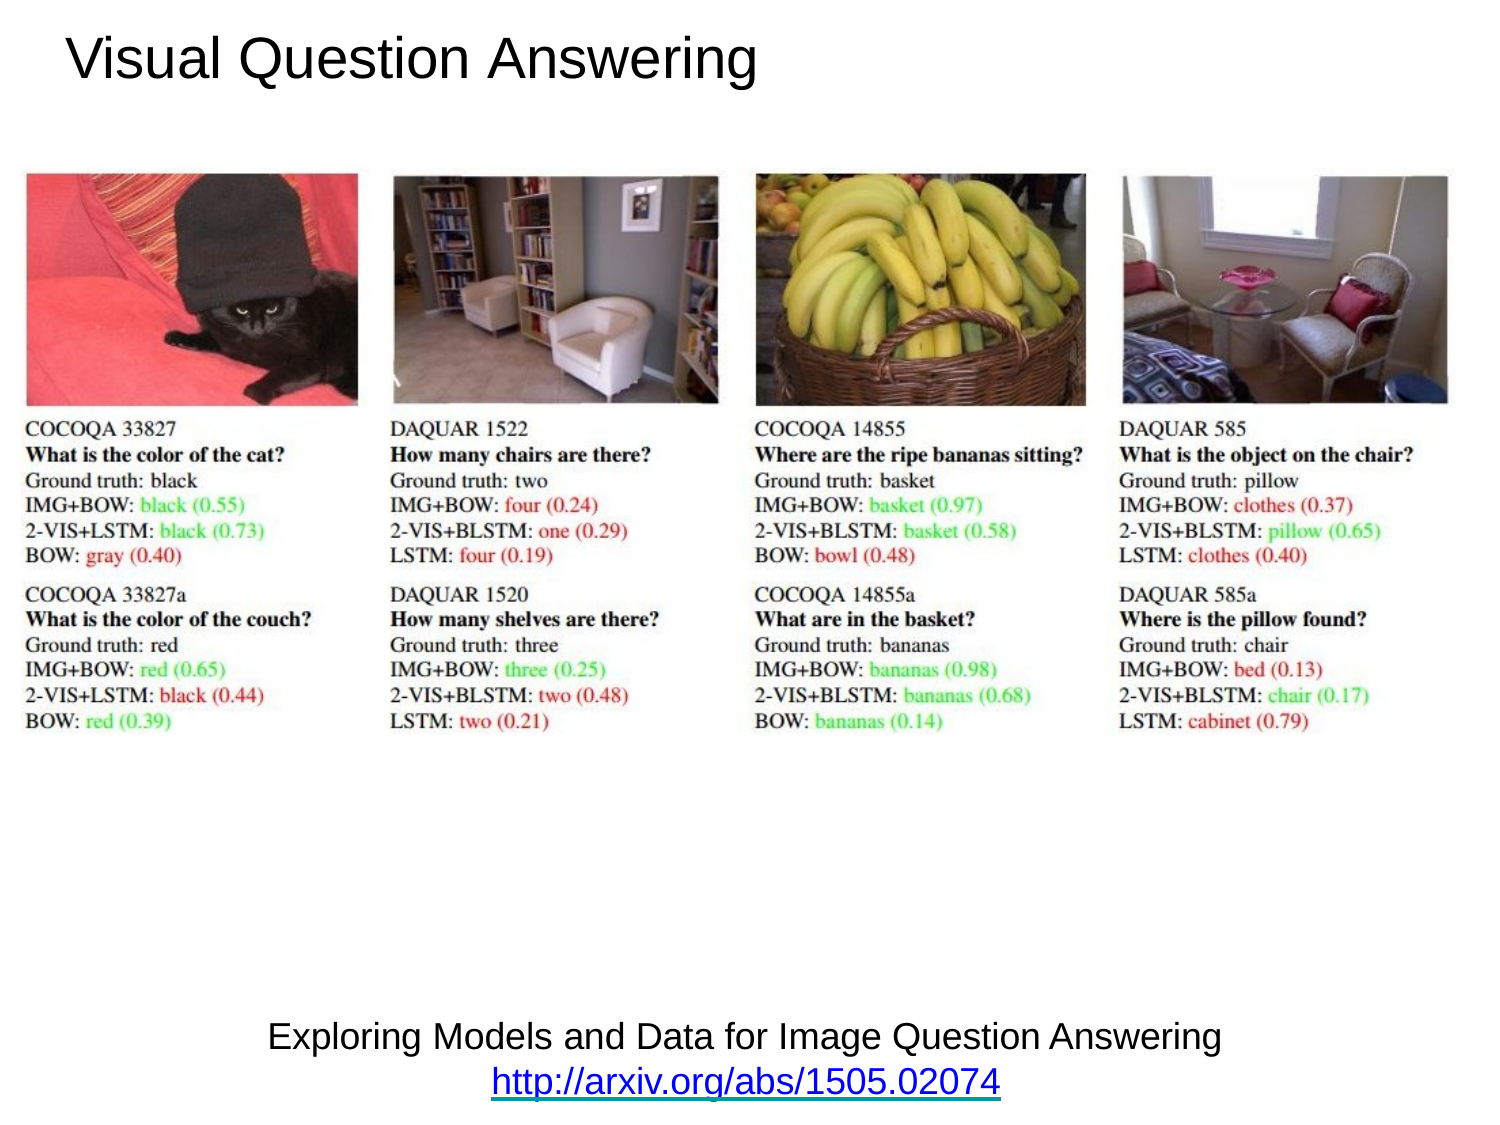

# Visual Question Answering

Exploring Models and Data for Image Question Answering  http://arxiv.org/abs/1505.02074